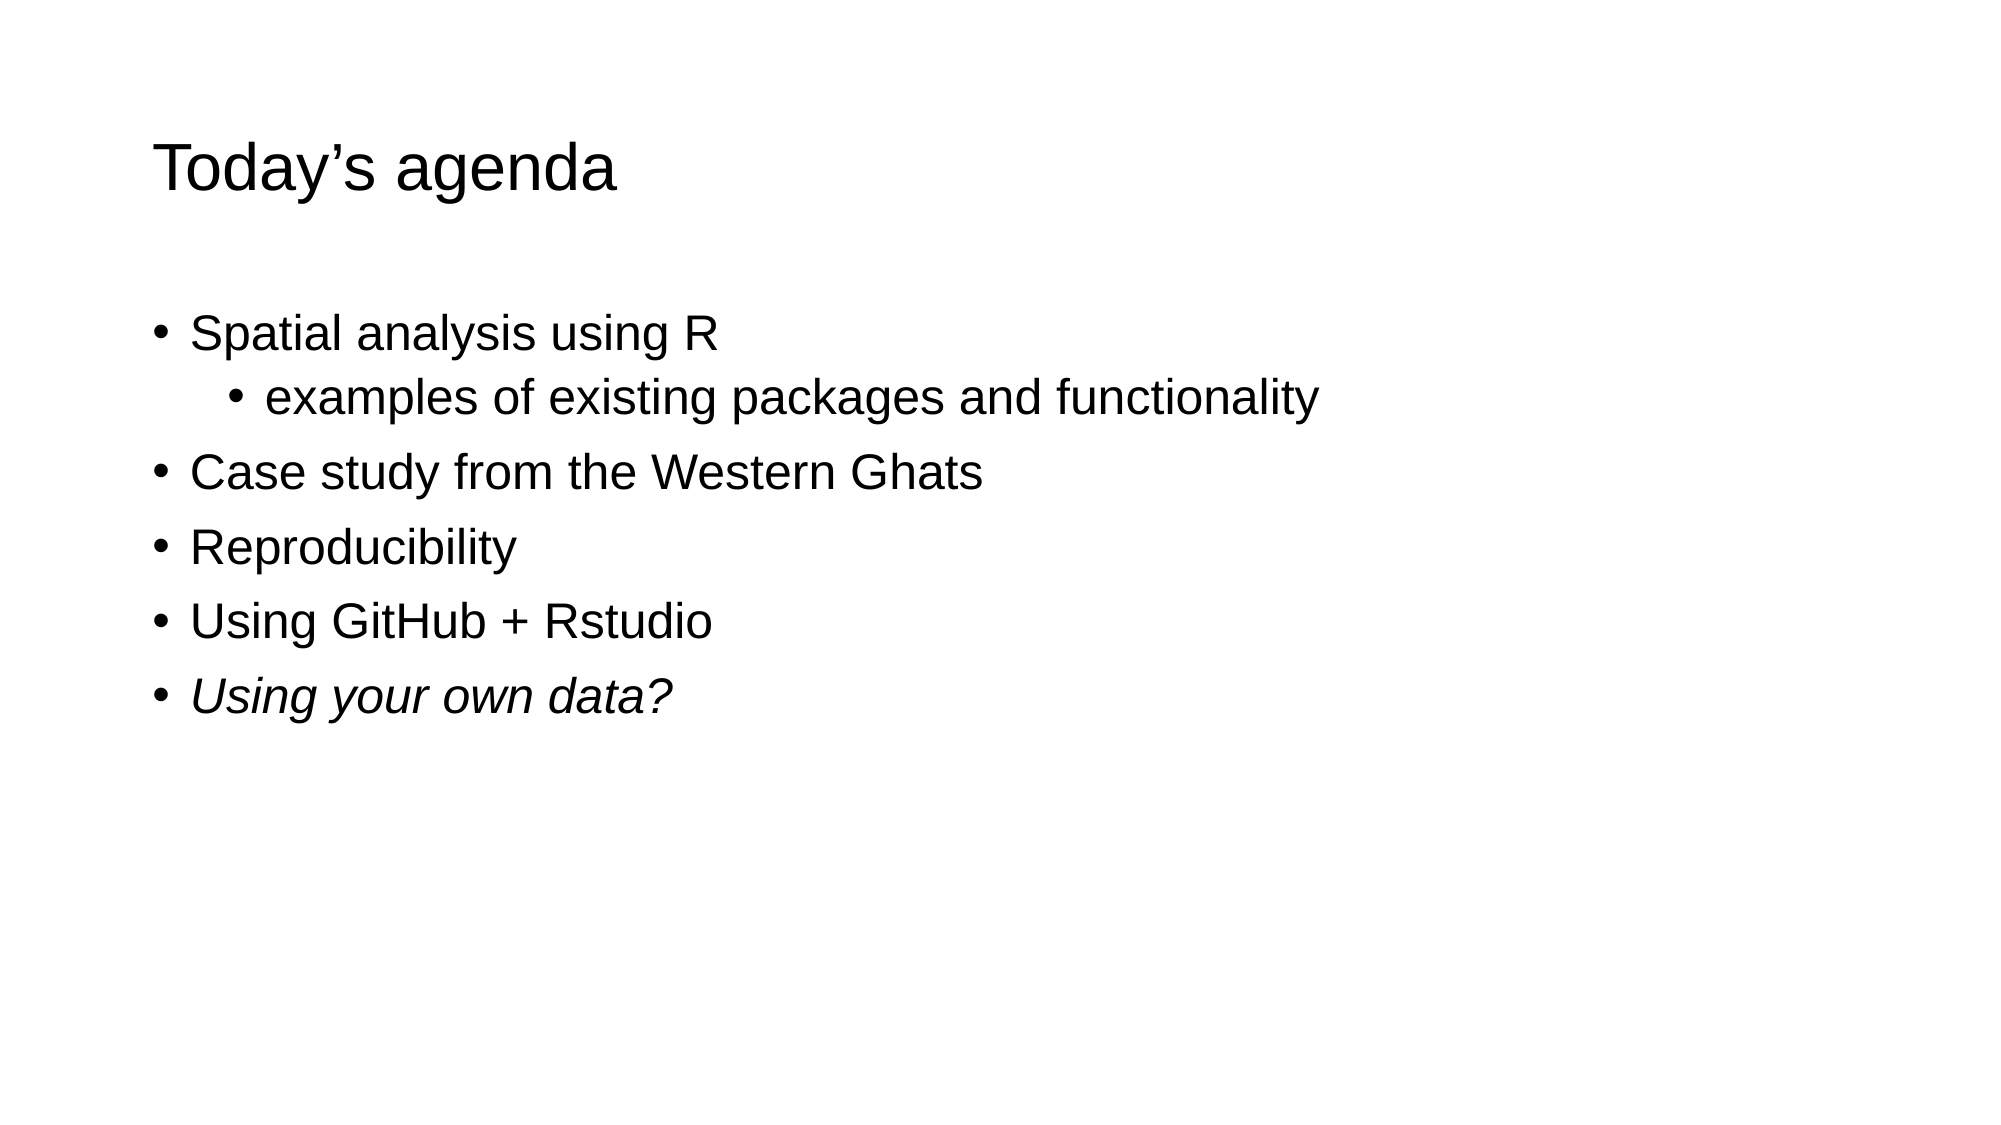

# Today’s agenda
Spatial analysis using R
examples of existing packages and functionality
Case study from the Western Ghats
Reproducibility
Using GitHub + Rstudio
Using your own data?